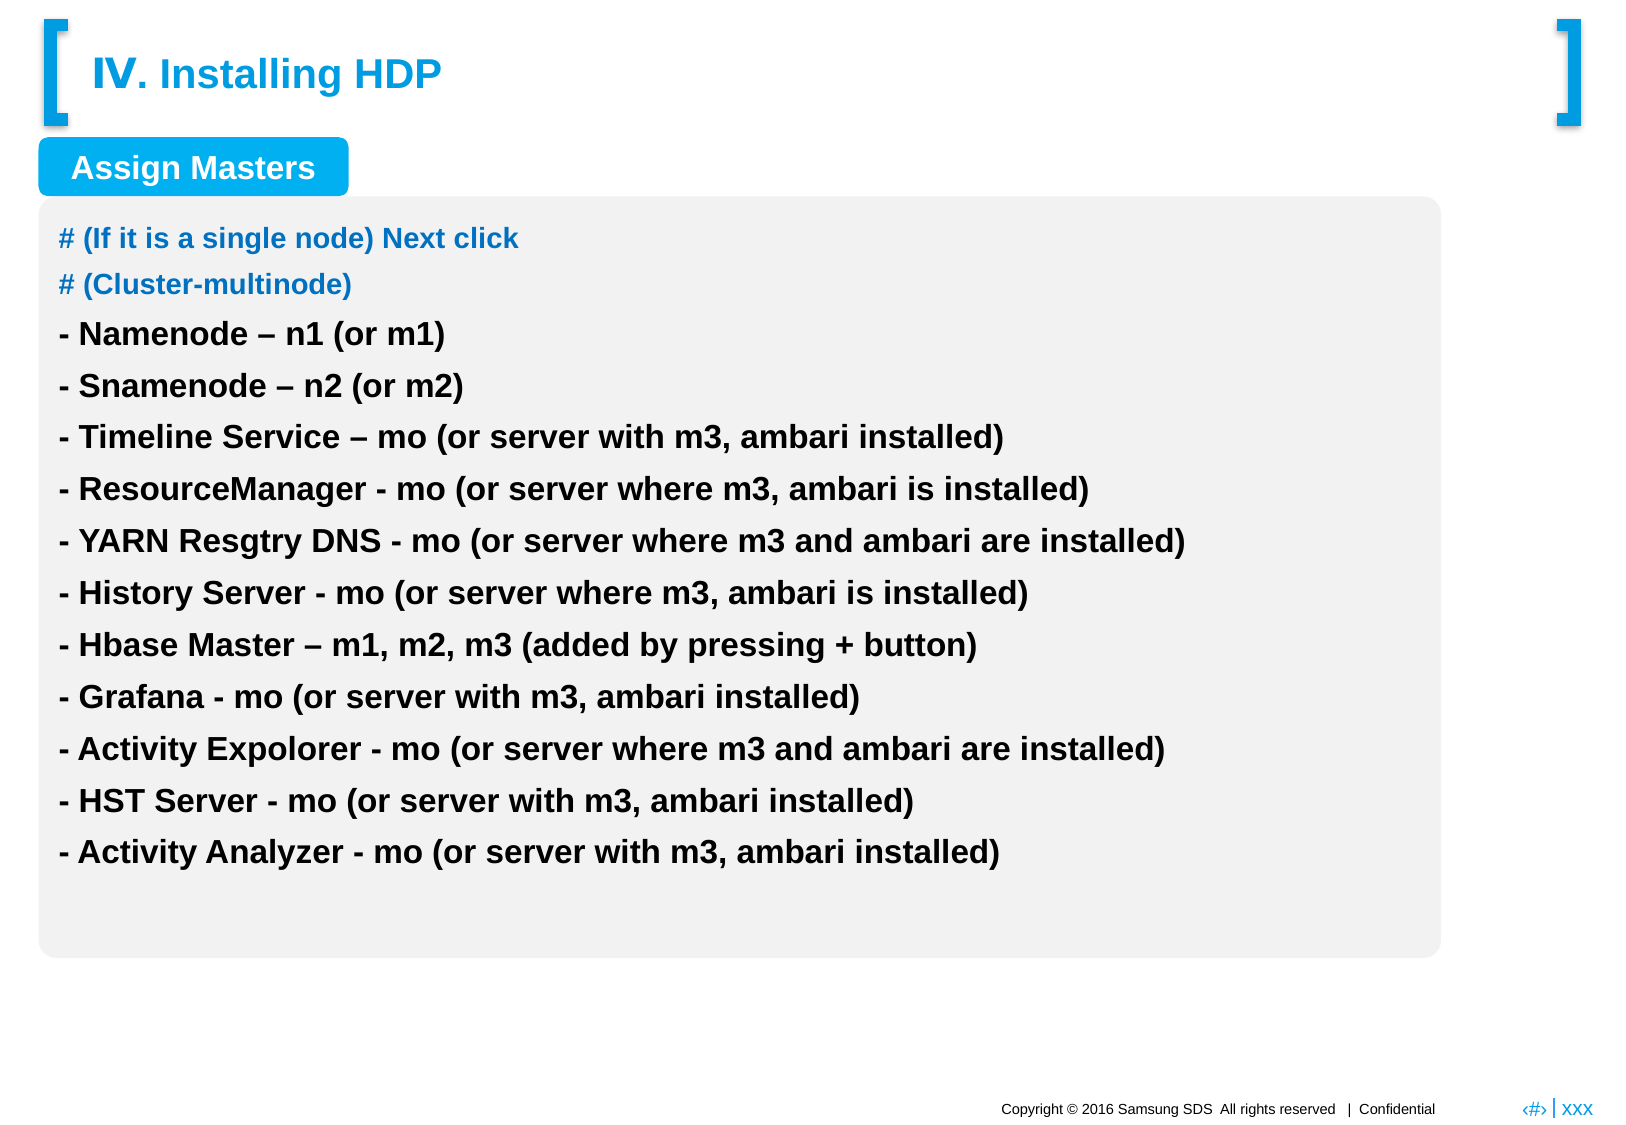

# Ⅳ. Installing HDP
Assign Masters
# (If it is a single node) Next click
# (Cluster-multinode)
- Namenode – n1 (or m1)
- Snamenode – n2 (or m2)
- Timeline Service – mo (or server with m3, ambari installed)
- ResourceManager - mo (or server where m3, ambari is installed)
- YARN Resgtry DNS - mo (or server where m3 and ambari are installed)
- History Server - mo (or server where m3, ambari is installed)
- Hbase Master – m1, m2, m3 (added by pressing + button)
- Grafana - mo (or server with m3, ambari installed)
- Activity Expolorer - mo (or server where m3 and ambari are installed)
- HST Server - mo (or server with m3, ambari installed)
- Activity Analyzer - mo (or server with m3, ambari installed)